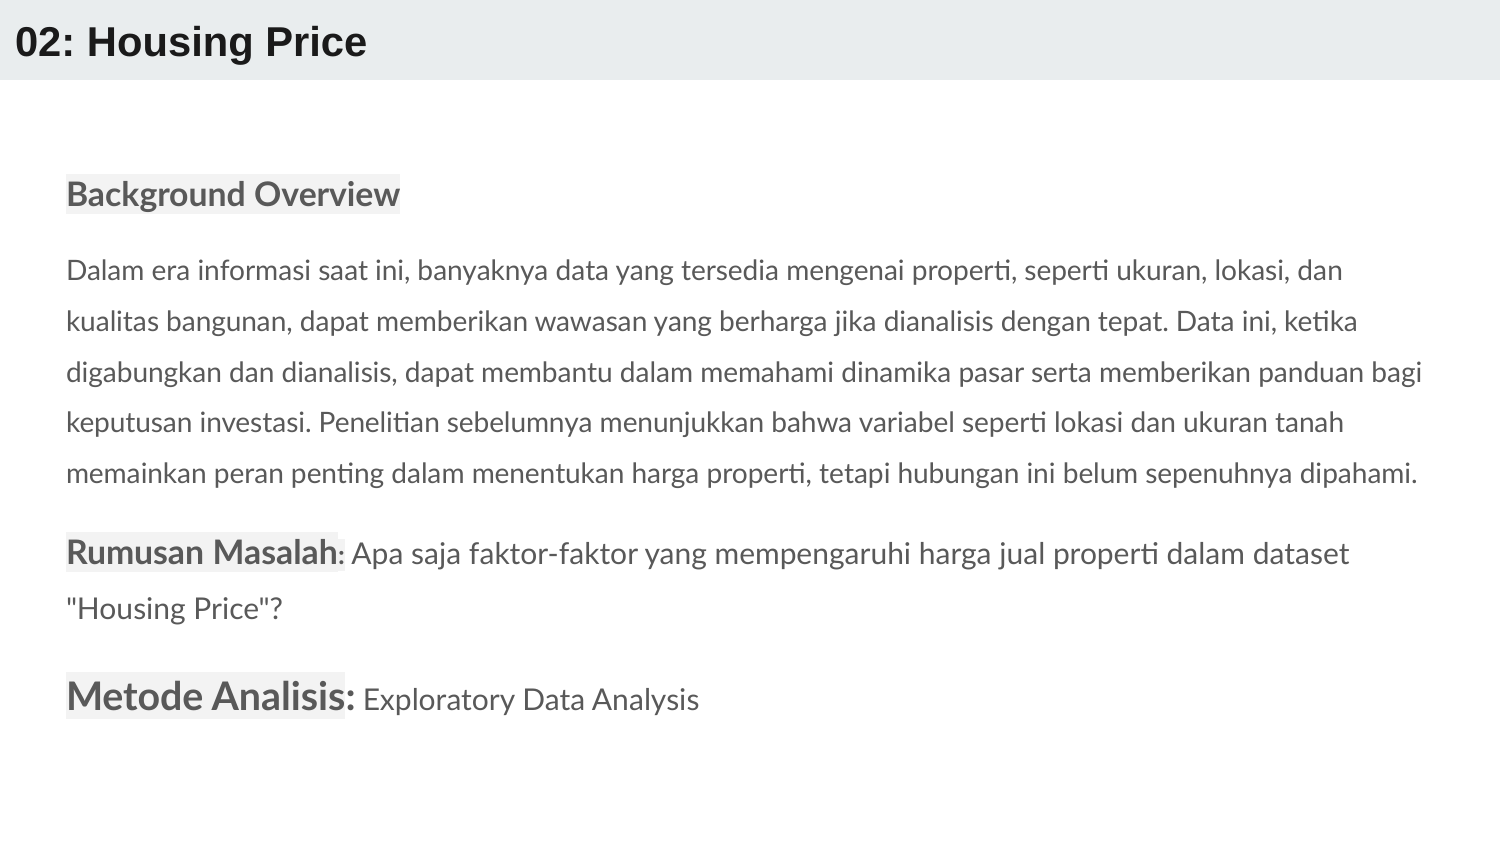

# 02: Housing Price
Background Overview
Dalam era informasi saat ini, banyaknya data yang tersedia mengenai properti, seperti ukuran, lokasi, dan kualitas bangunan, dapat memberikan wawasan yang berharga jika dianalisis dengan tepat. Data ini, ketika digabungkan dan dianalisis, dapat membantu dalam memahami dinamika pasar serta memberikan panduan bagi keputusan investasi. Penelitian sebelumnya menunjukkan bahwa variabel seperti lokasi dan ukuran tanah memainkan peran penting dalam menentukan harga properti, tetapi hubungan ini belum sepenuhnya dipahami.
Rumusan Masalah: Apa saja faktor-faktor yang mempengaruhi harga jual properti dalam dataset "Housing Price"?
Metode Analisis: Exploratory Data Analysis